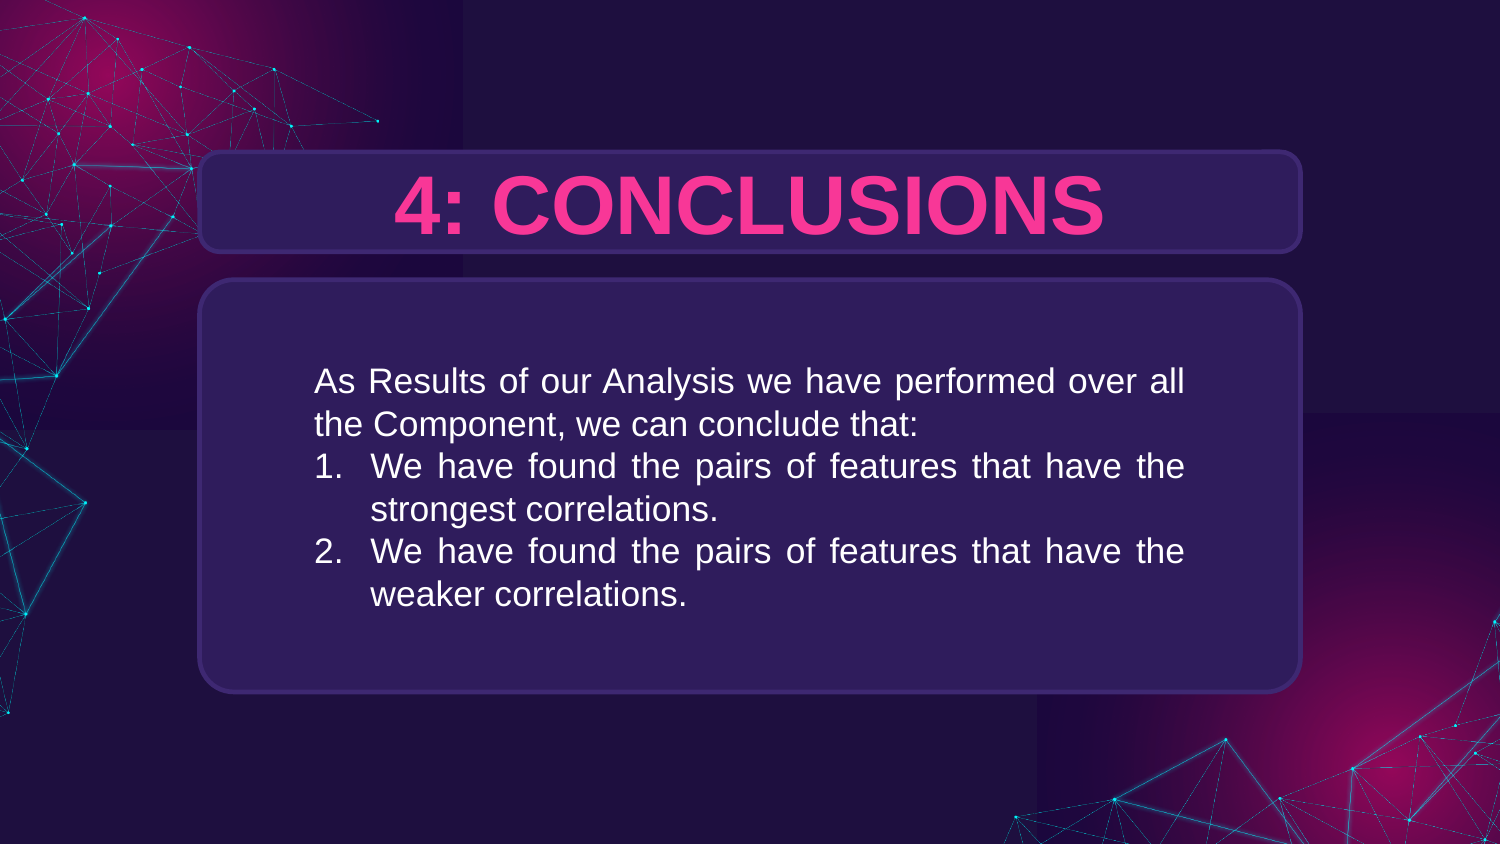

# 4: CONCLUSIONS

As Results of our Analysis we have performed over all the Component, we can conclude that:
We have found the pairs of features that have the strongest correlations.
We have found the pairs of features that have the weaker correlations.